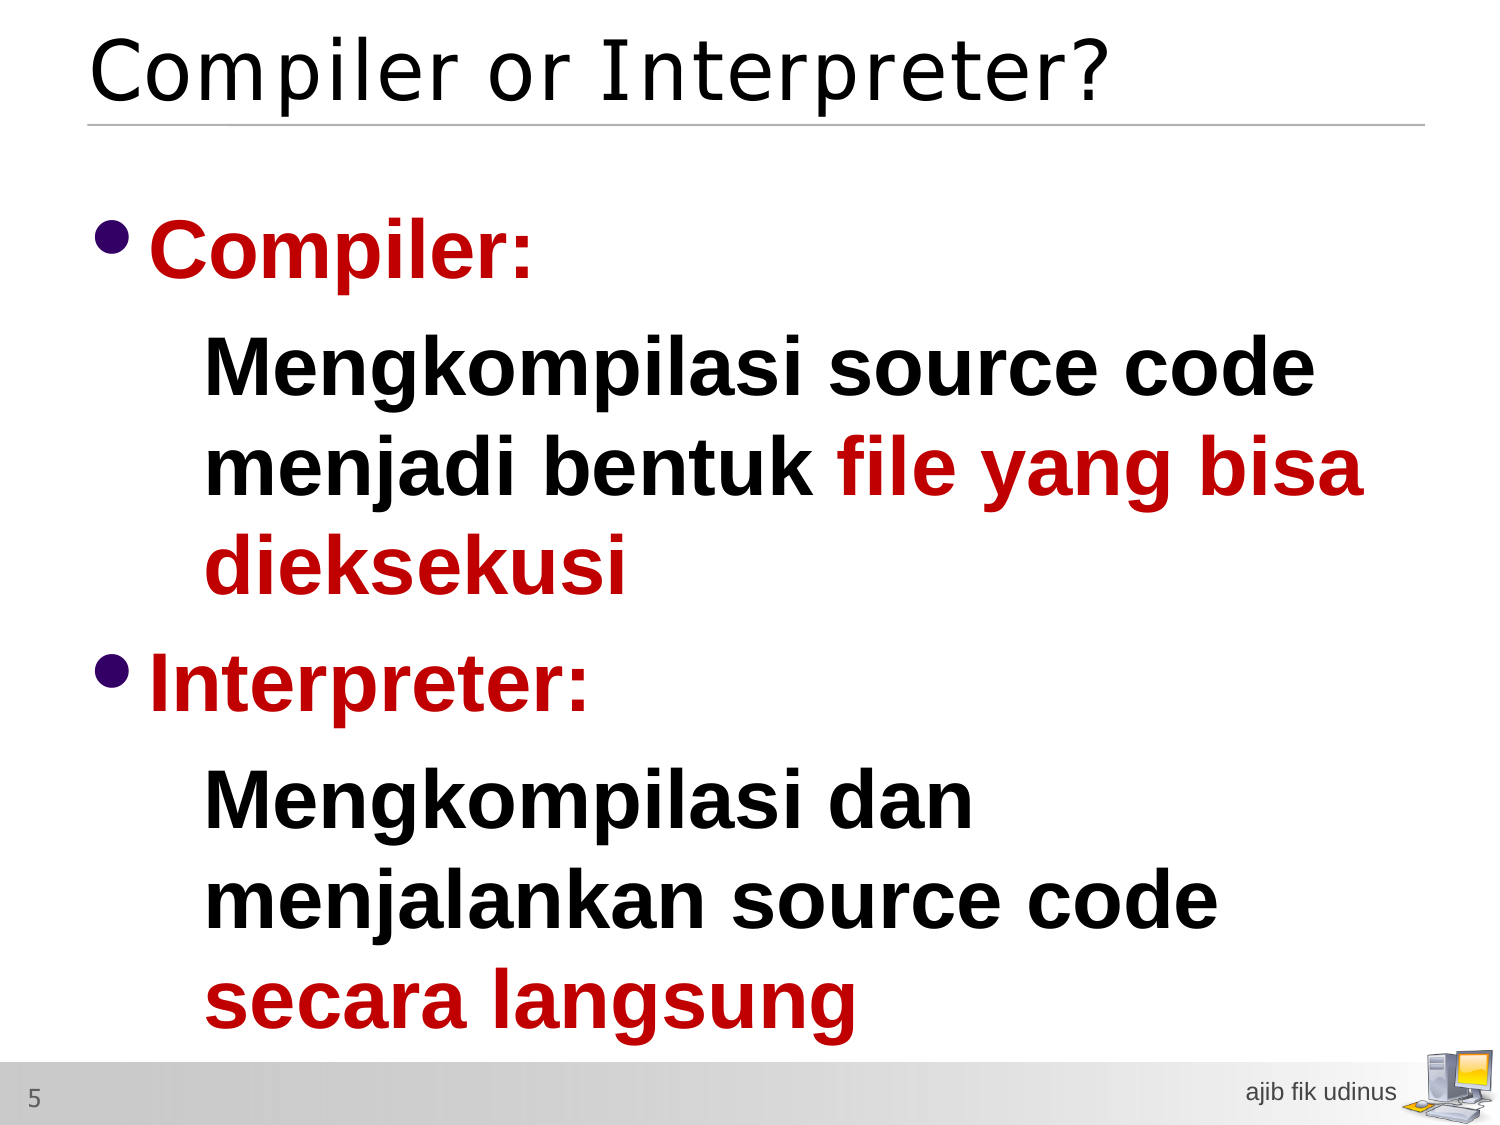

# Compiler or Interpreter?
Compiler:
	Mengkompilasi source code menjadi bentuk file yang bisa dieksekusi
Interpreter:
	Mengkompilasi dan menjalankan source code secara langsung
ajib fik udinus
5